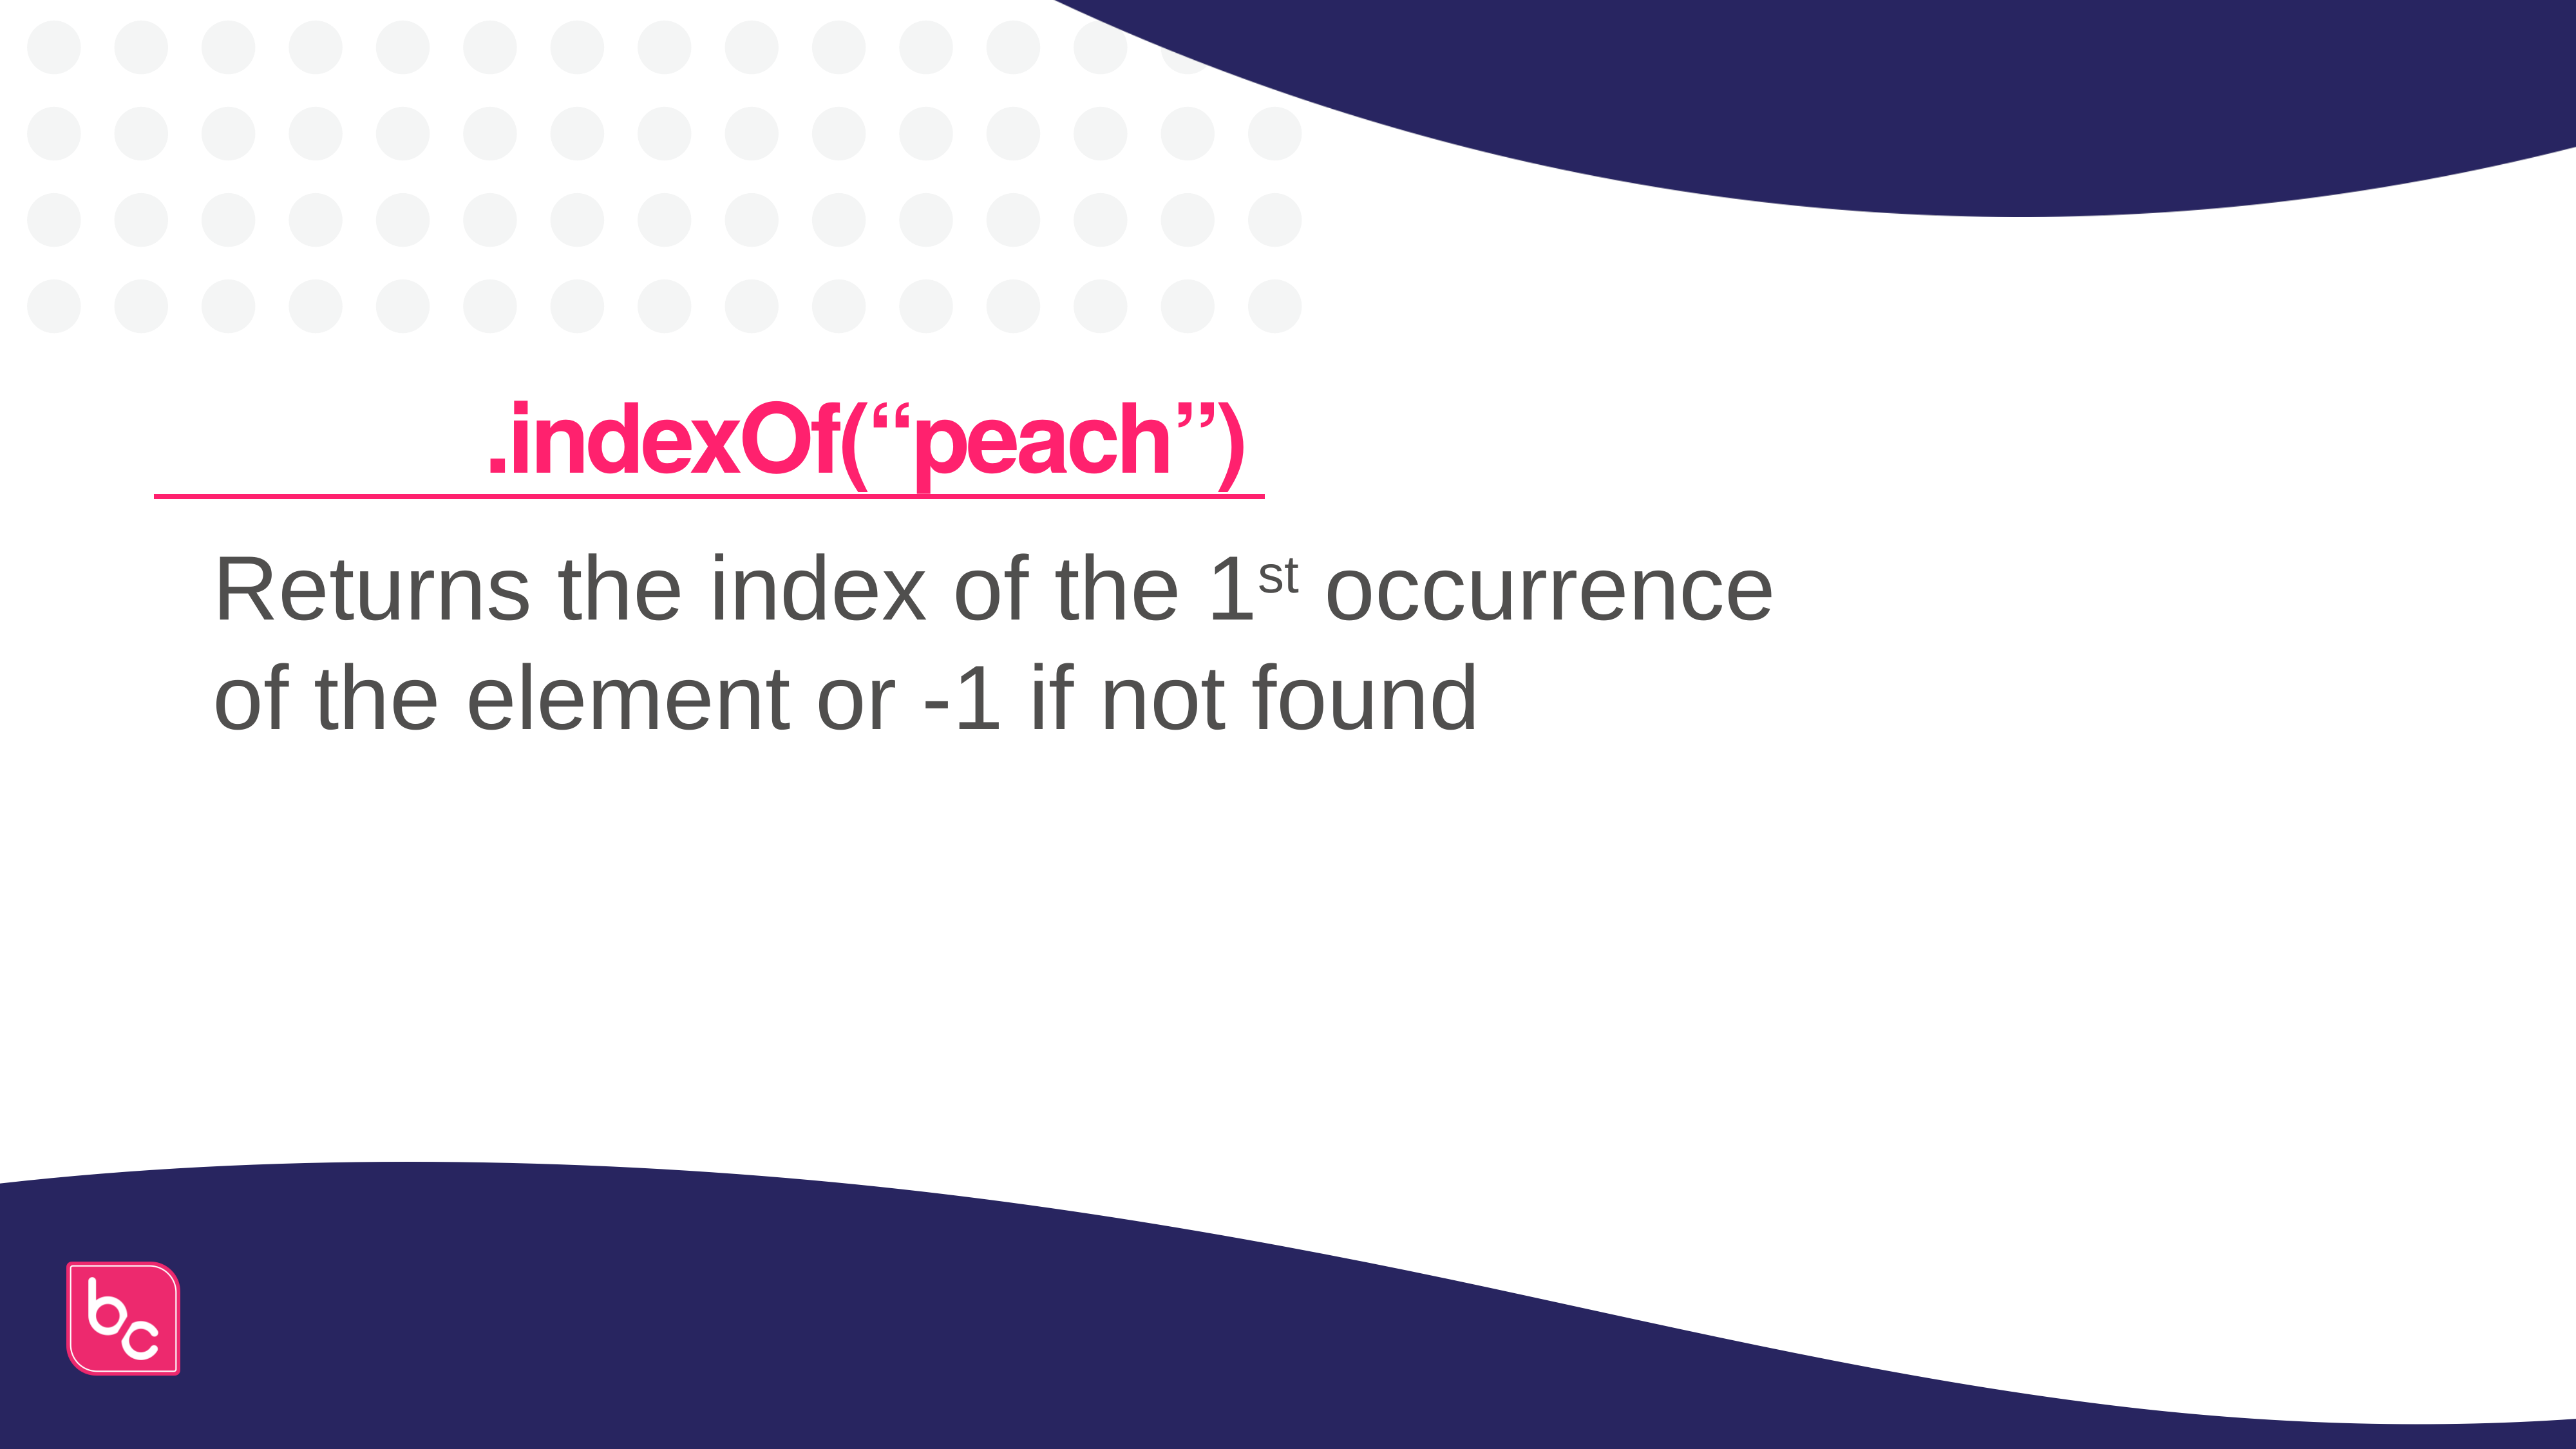

# .indexOf(“peach”)
Returns the index of the 1st occurrence of the element or -1 if not found